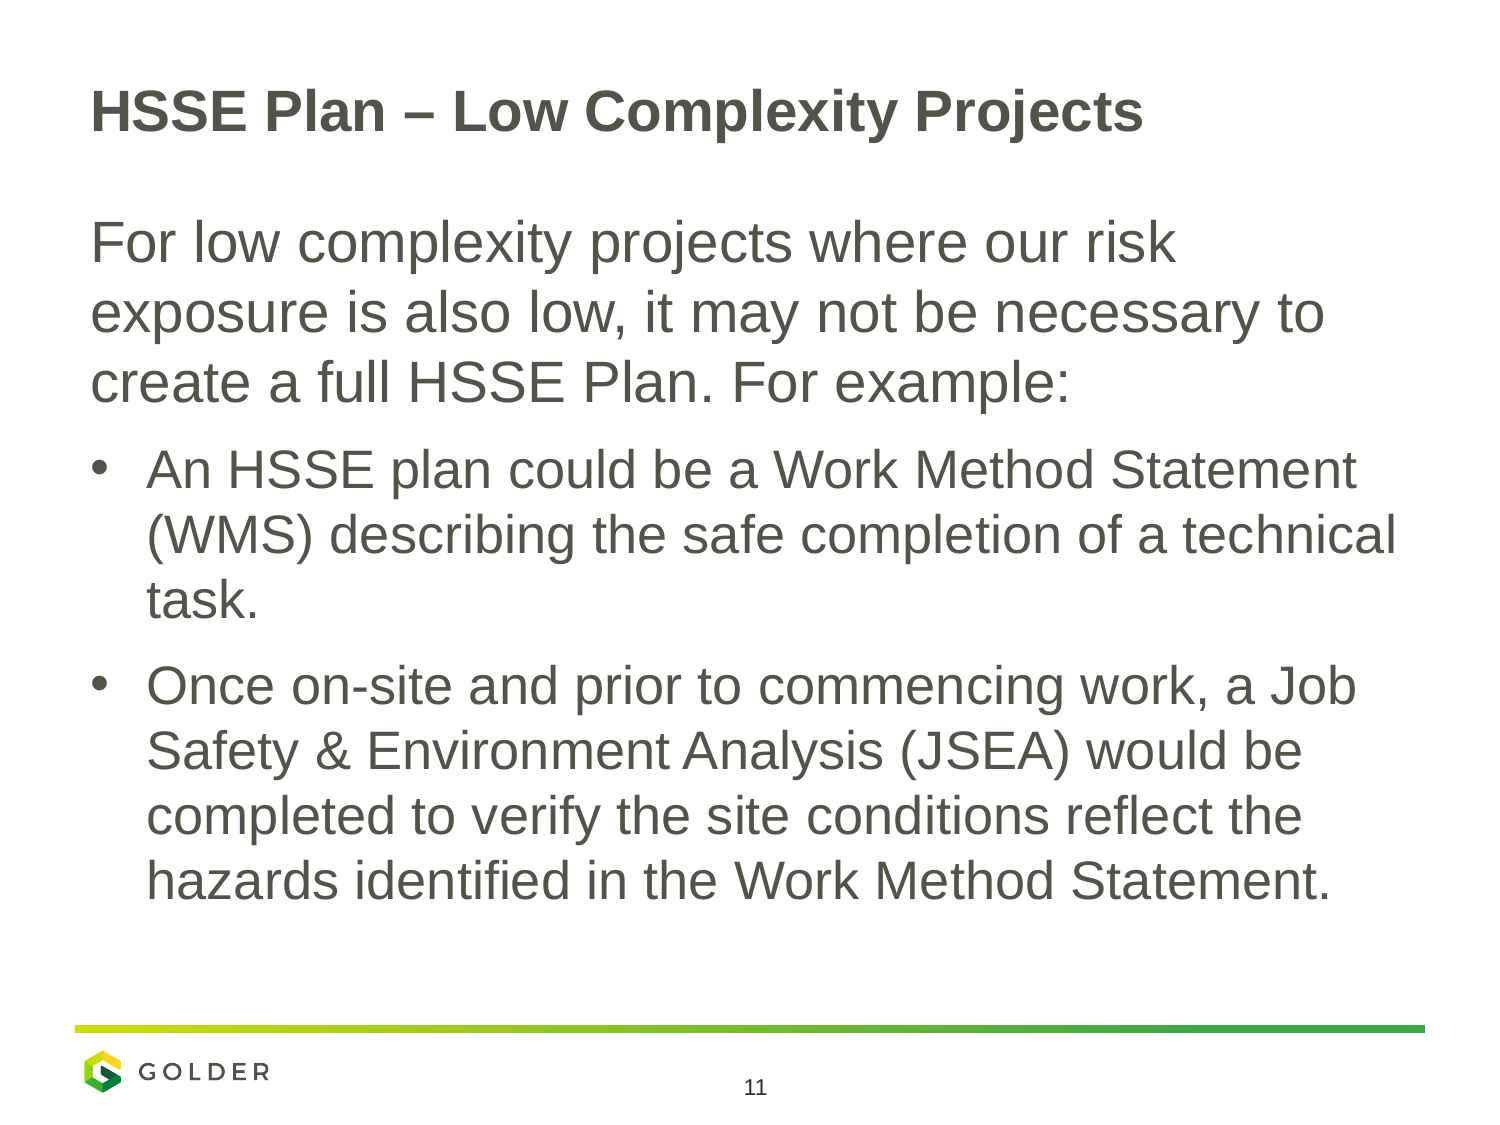

# HSSE Plan – Low Complexity Projects
For low complexity projects where our risk exposure is also low, it may not be necessary to create a full HSSE Plan. For example:
An HSSE plan could be a Work Method Statement (WMS) describing the safe completion of a technical task.
Once on-site and prior to commencing work, a Job Safety & Environment Analysis (JSEA) would be completed to verify the site conditions reflect the hazards identified in the Work Method Statement.

11